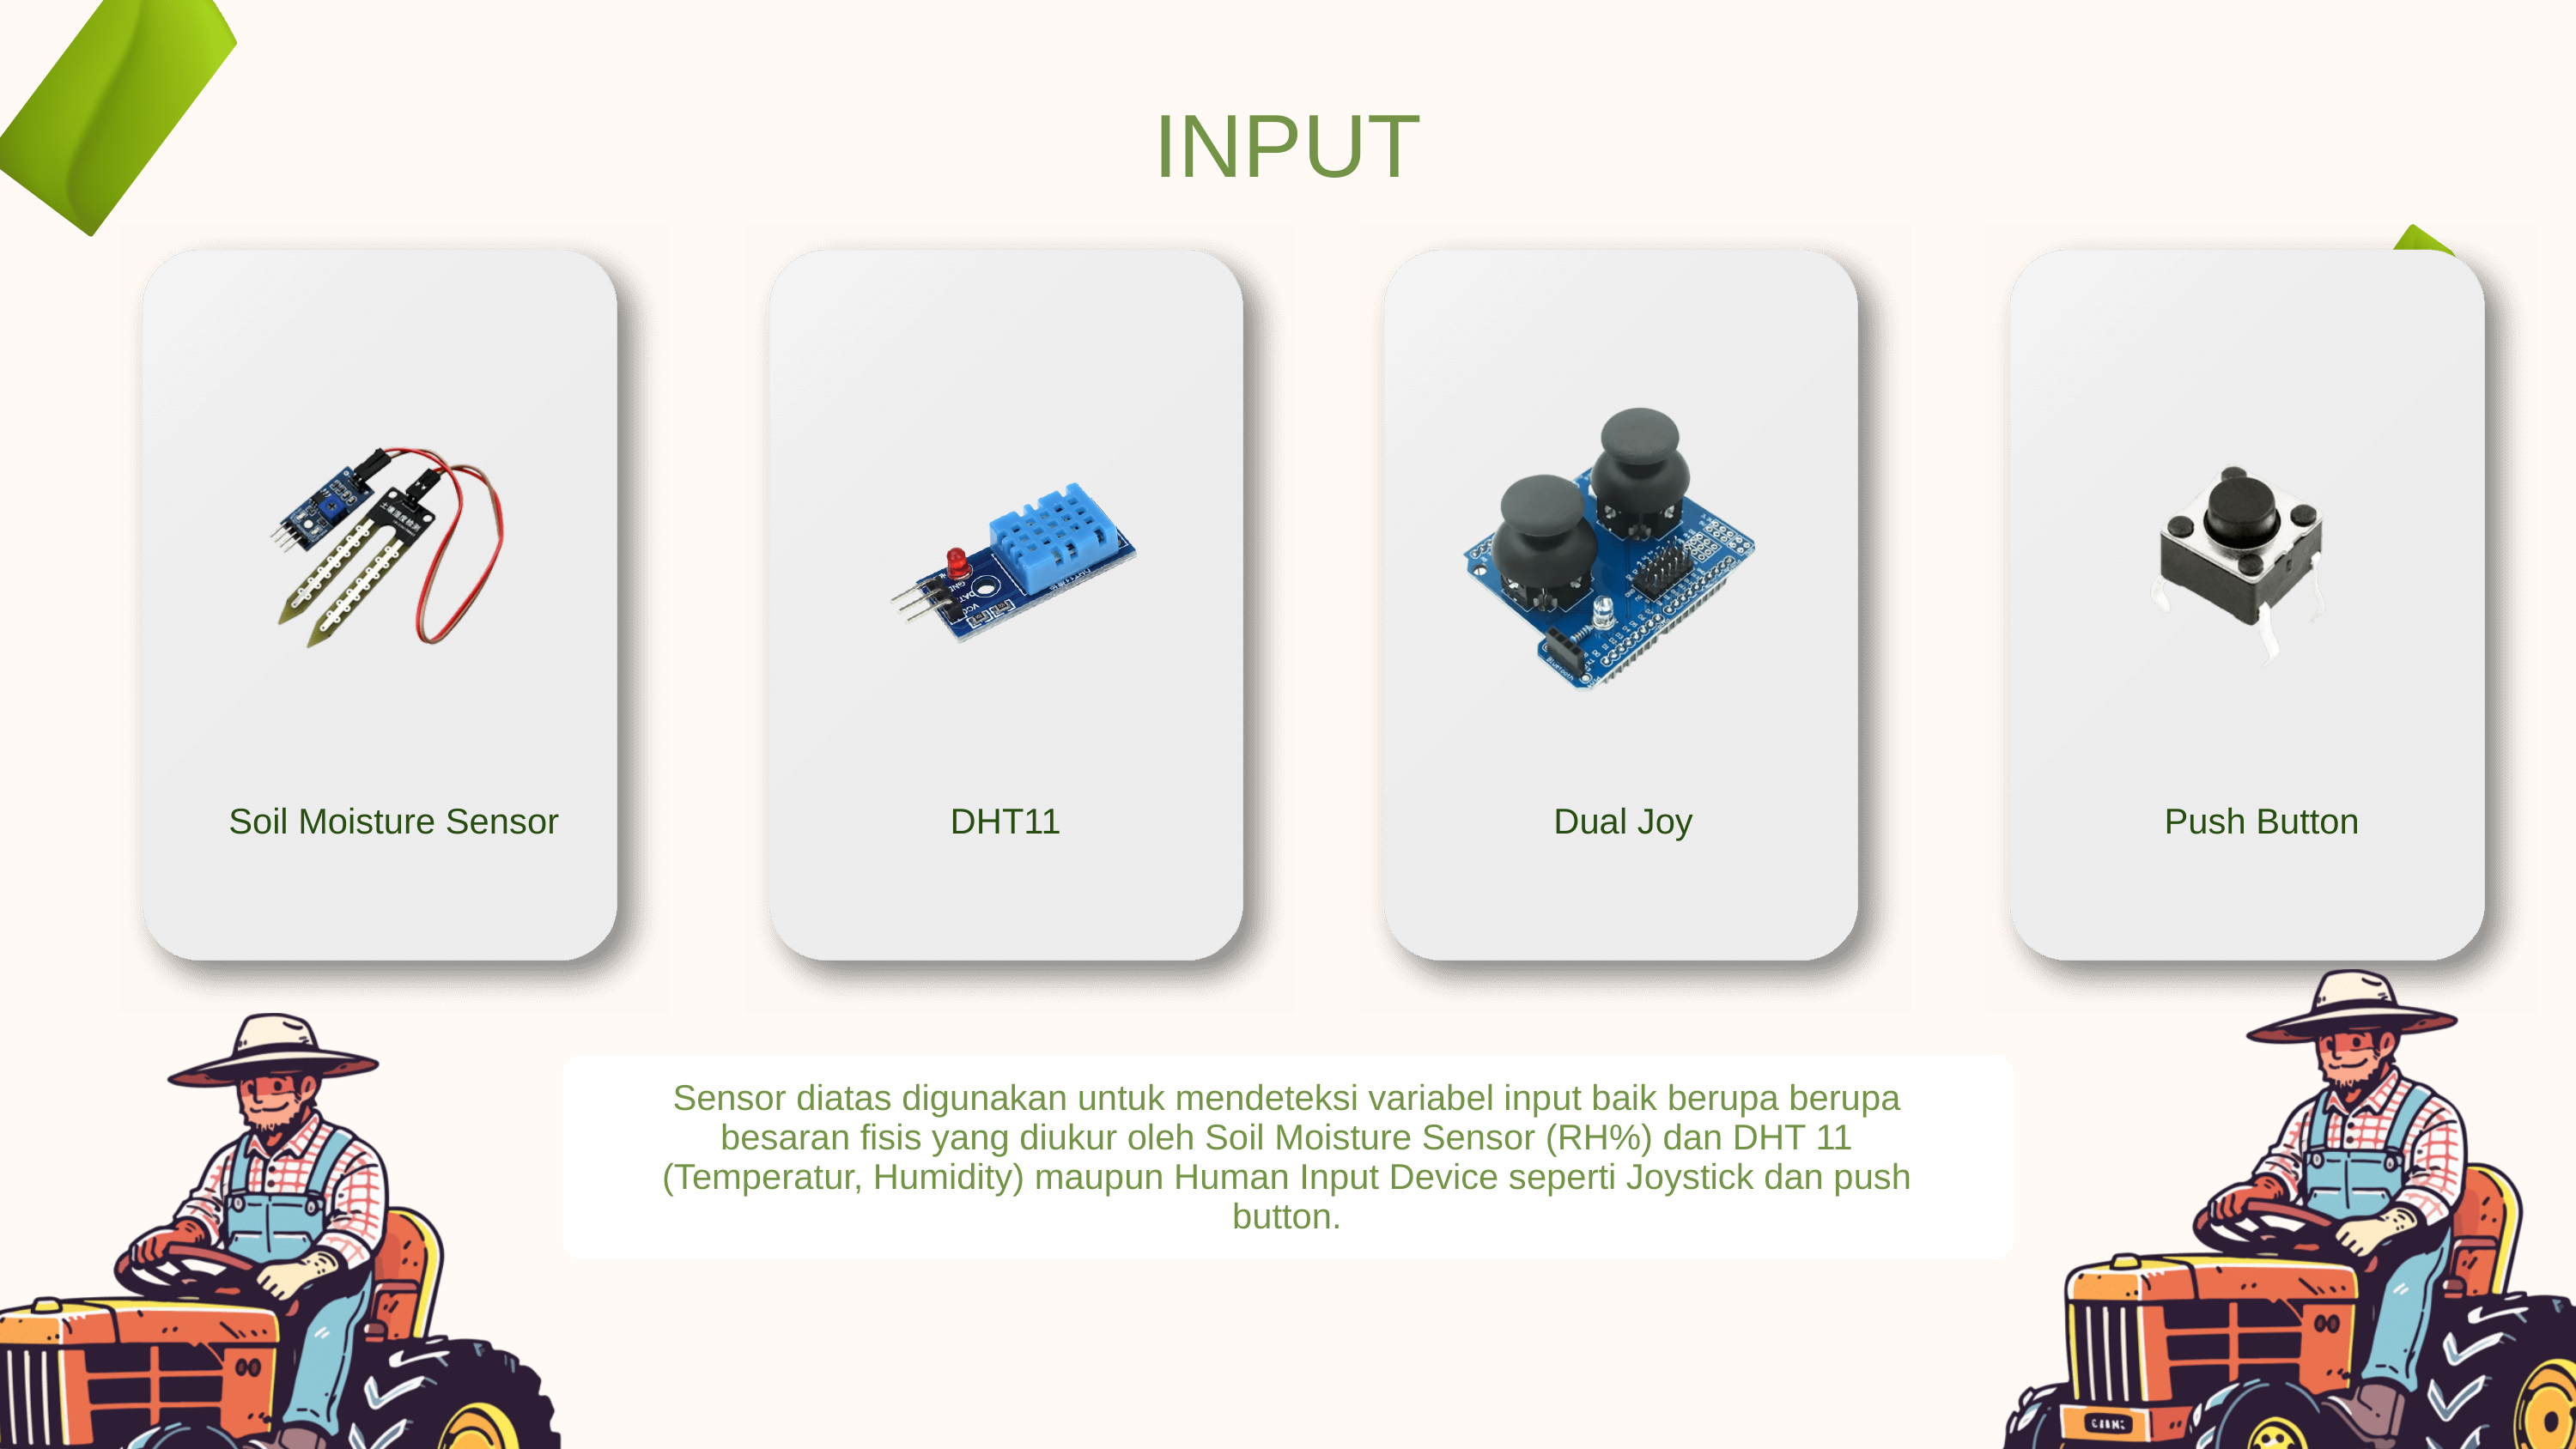

INPUT

Soil Moisture Sensor
DHT11
Dual Joy
Push Button

Sensor diatas digunakan untuk mendeteksi variabel input baik berupa berupa besaran fisis yang diukur oleh Soil Moisture Sensor (RH%) dan DHT 11 (Temperatur, Humidity) maupun Human Input Device seperti Joystick dan push button.